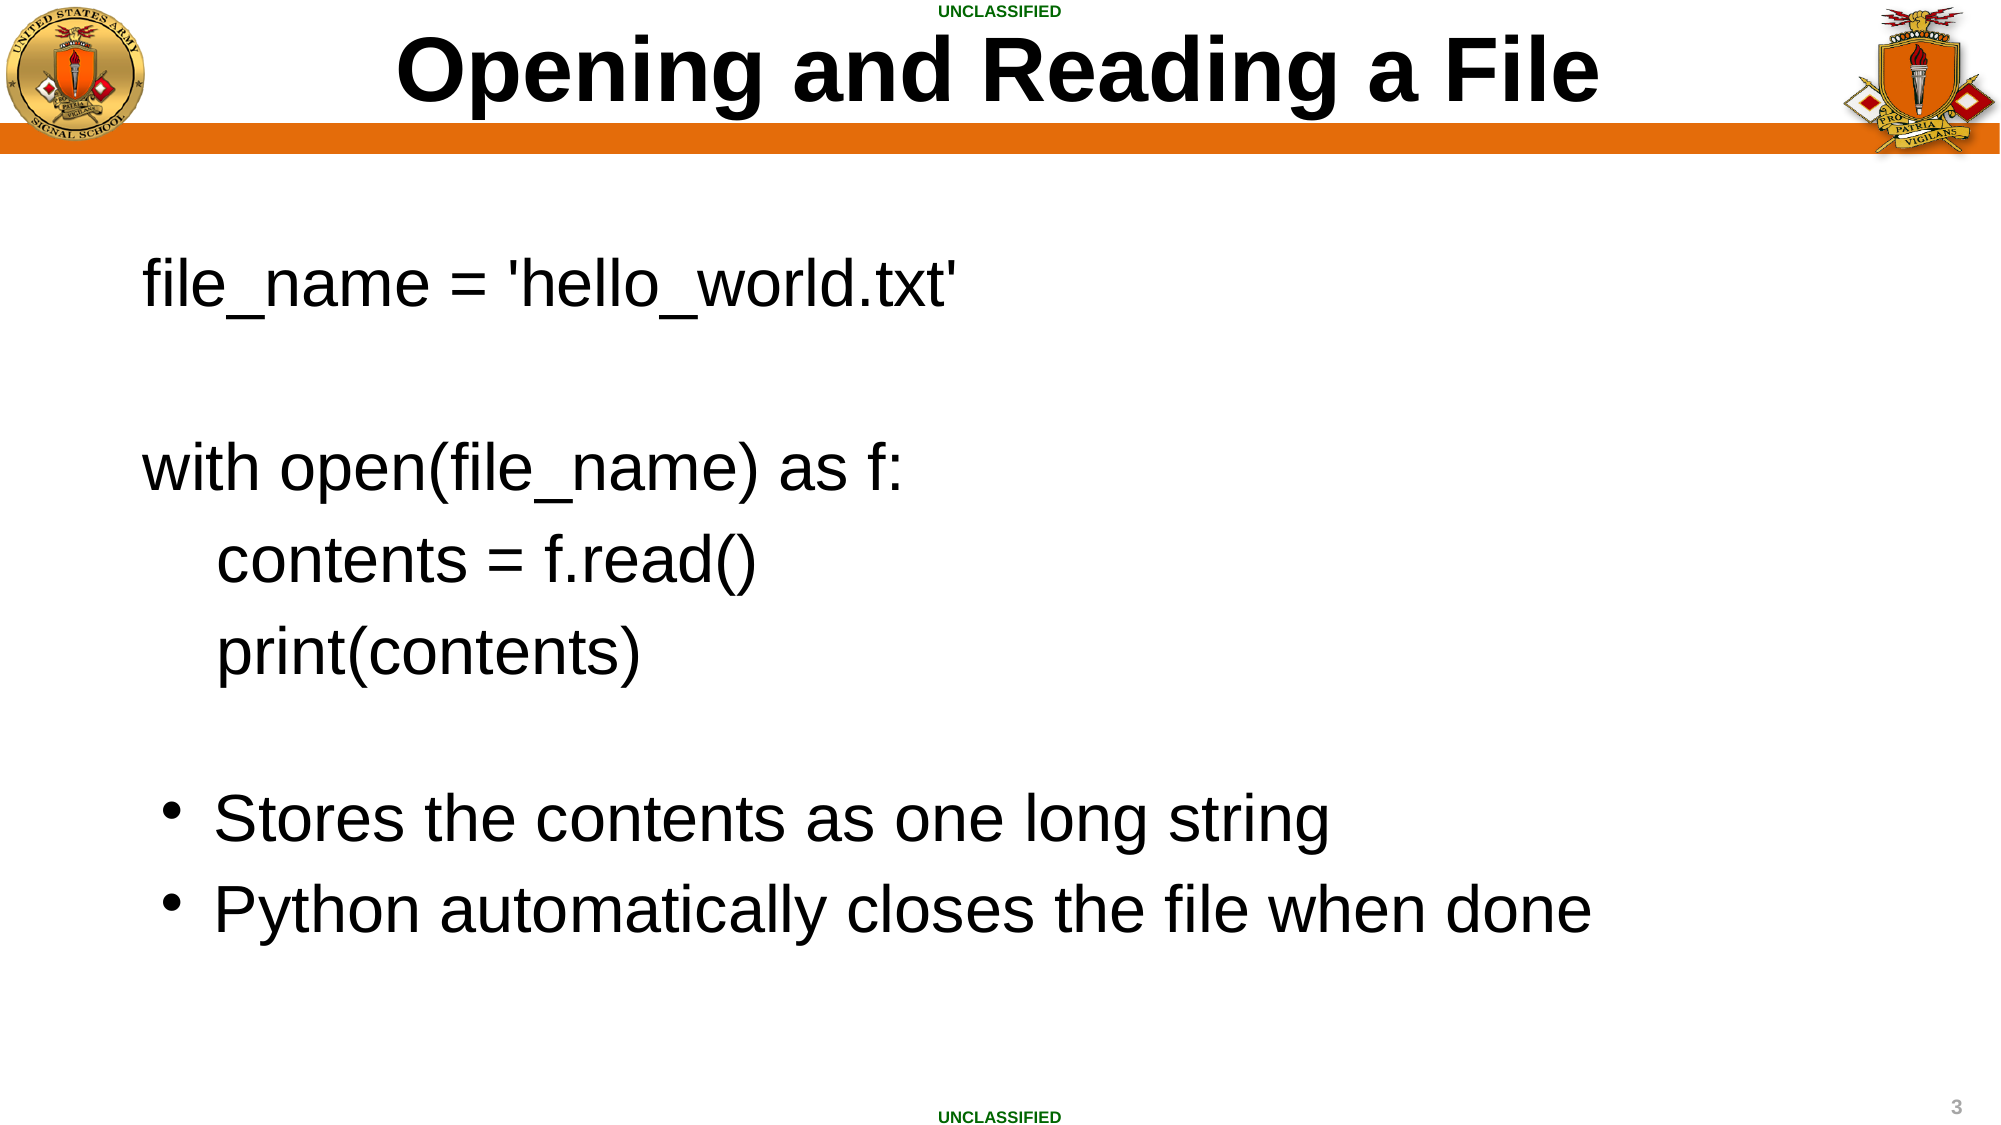

Opening and Reading a File
file_name = 'hello_world.txt'

with open(file_name) as f:
    contents = f.read()
    print(contents)

Stores the contents as one long string
Python automatically closes the file when done